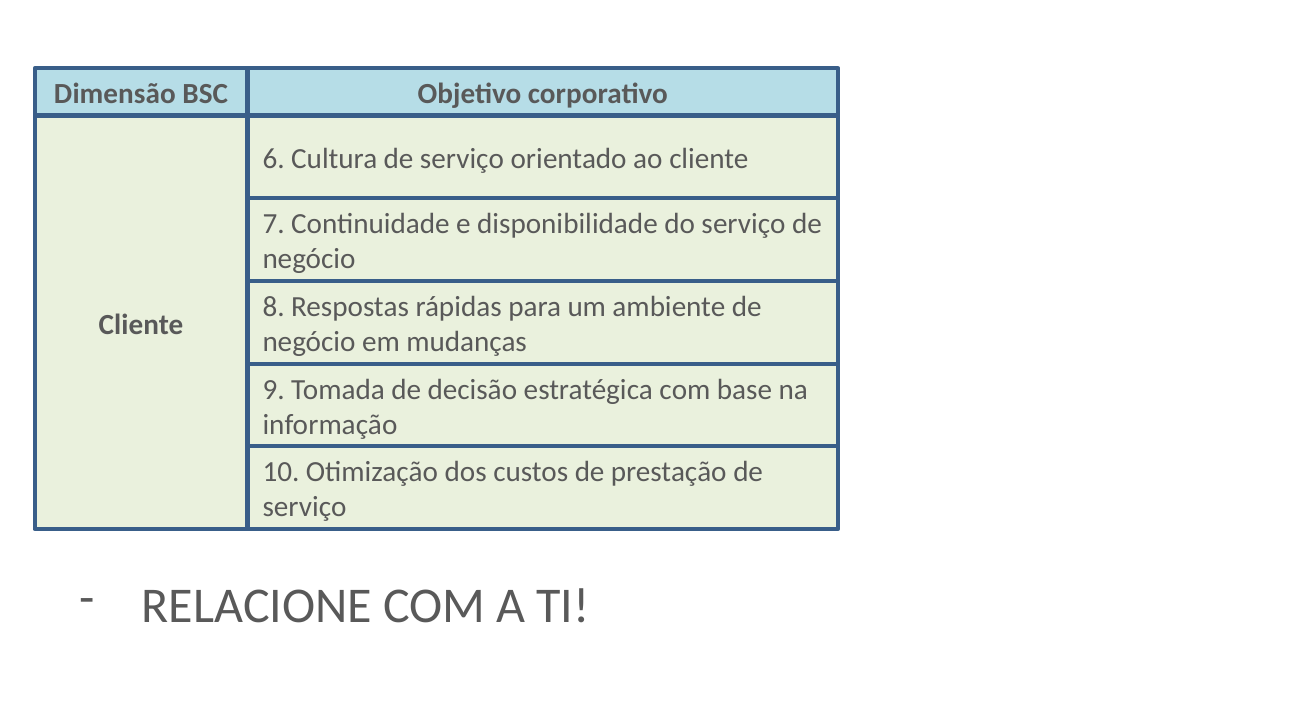

Dimensão BSC
Objetivo corporativo
Cliente
6. Cultura de serviço orientado ao cliente
7. Continuidade e disponibilidade do serviço de negócio
8. Respostas rápidas para um ambiente de negócio em mudanças
9. Tomada de decisão estratégica com base na informação
10. Otimização dos custos de prestação de serviço
RELACIONE COM A TI!